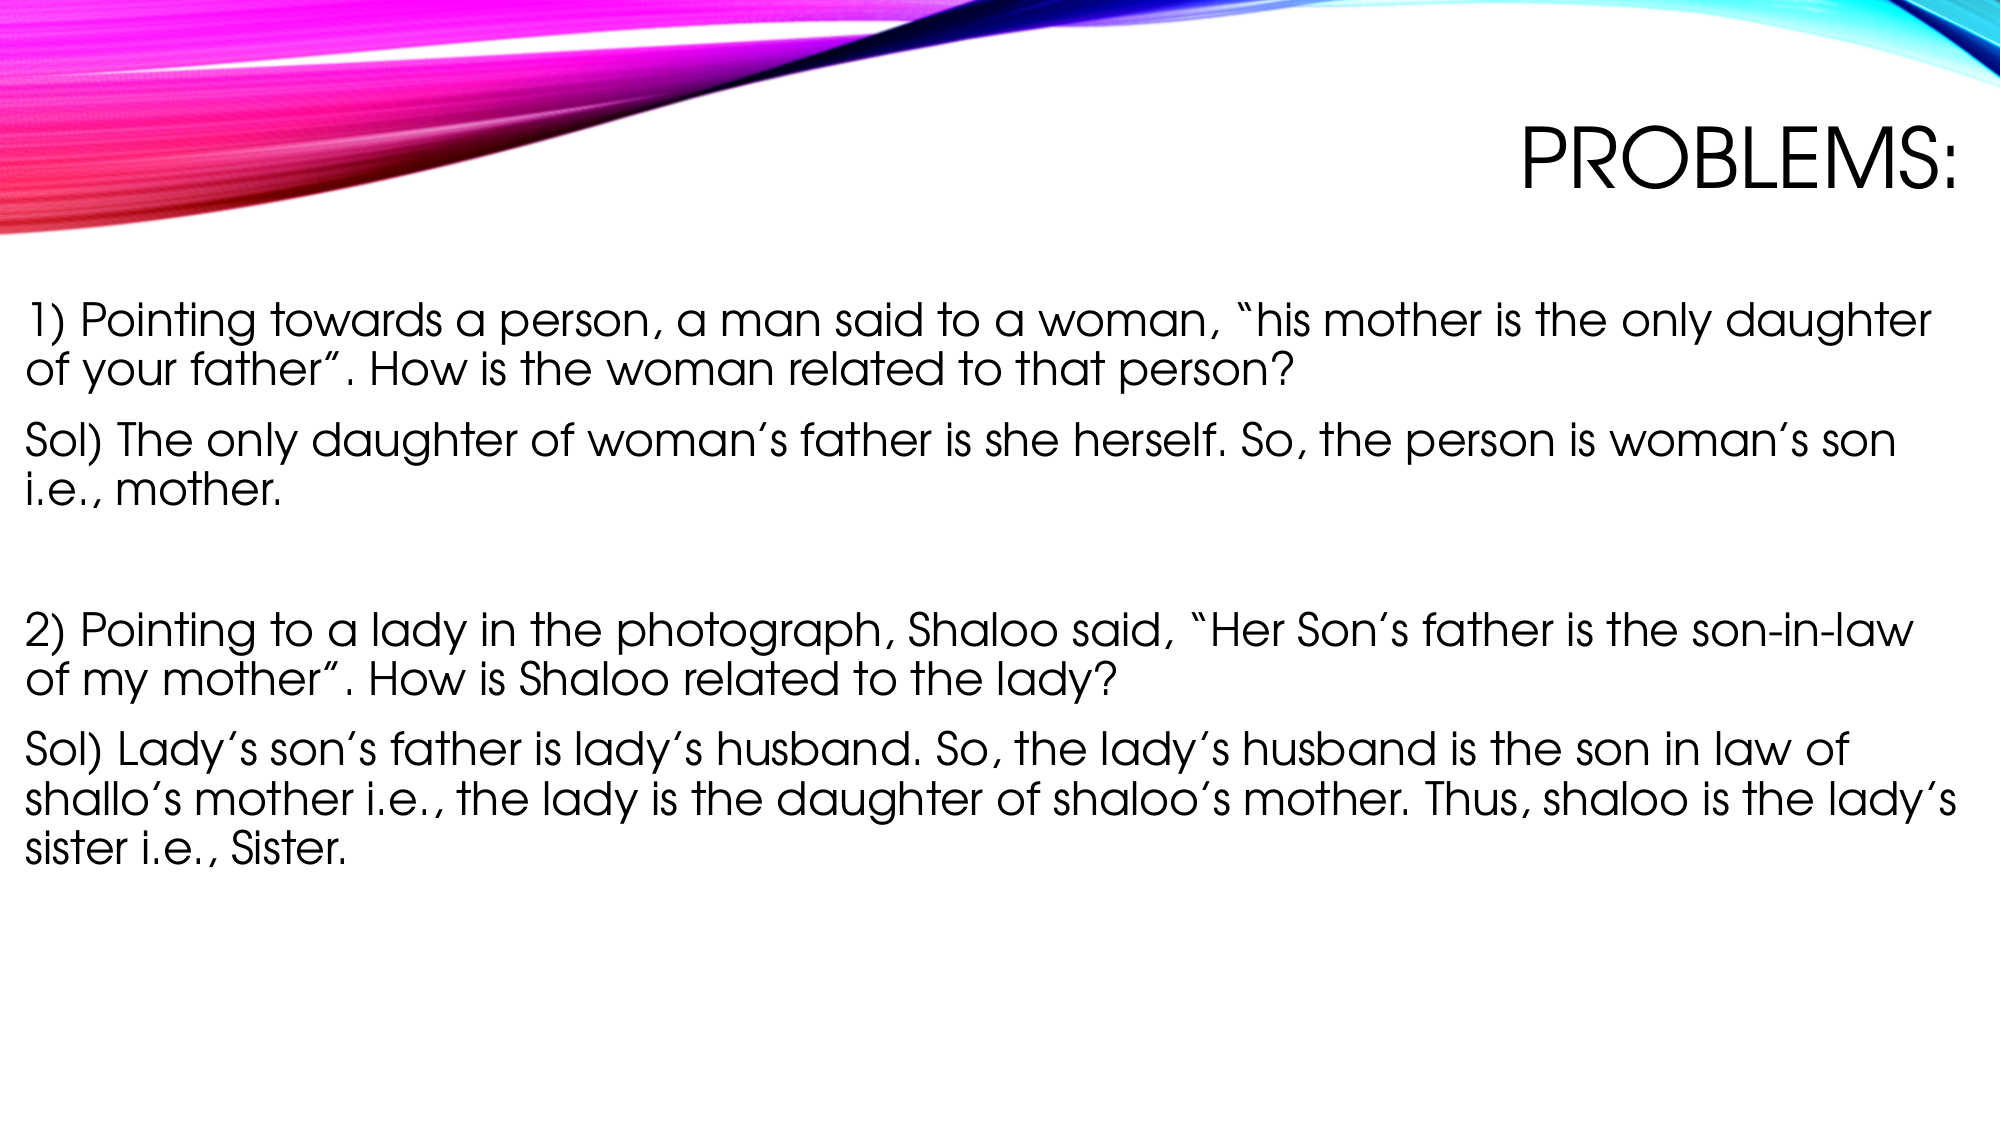

# Problems:

1) Pointing towards a person, a man said to a woman, “his mother is the only daughter of your father”. How is the woman related to that person?
Sol) The only daughter of woman’s father is she herself. So, the person is woman’s son i.e., mother.

2) Pointing to a lady in the photograph, Shaloo said, “Her Son’s father is the son-in-law of my mother”. How is Shaloo related to the lady?
Sol) Lady’s son’s father is lady’s husband. So, the lady’s husband is the son in law of shallo’s mother i.e., the lady is the daughter of shaloo’s mother. Thus, shaloo is the lady’s sister i.e., Sister.